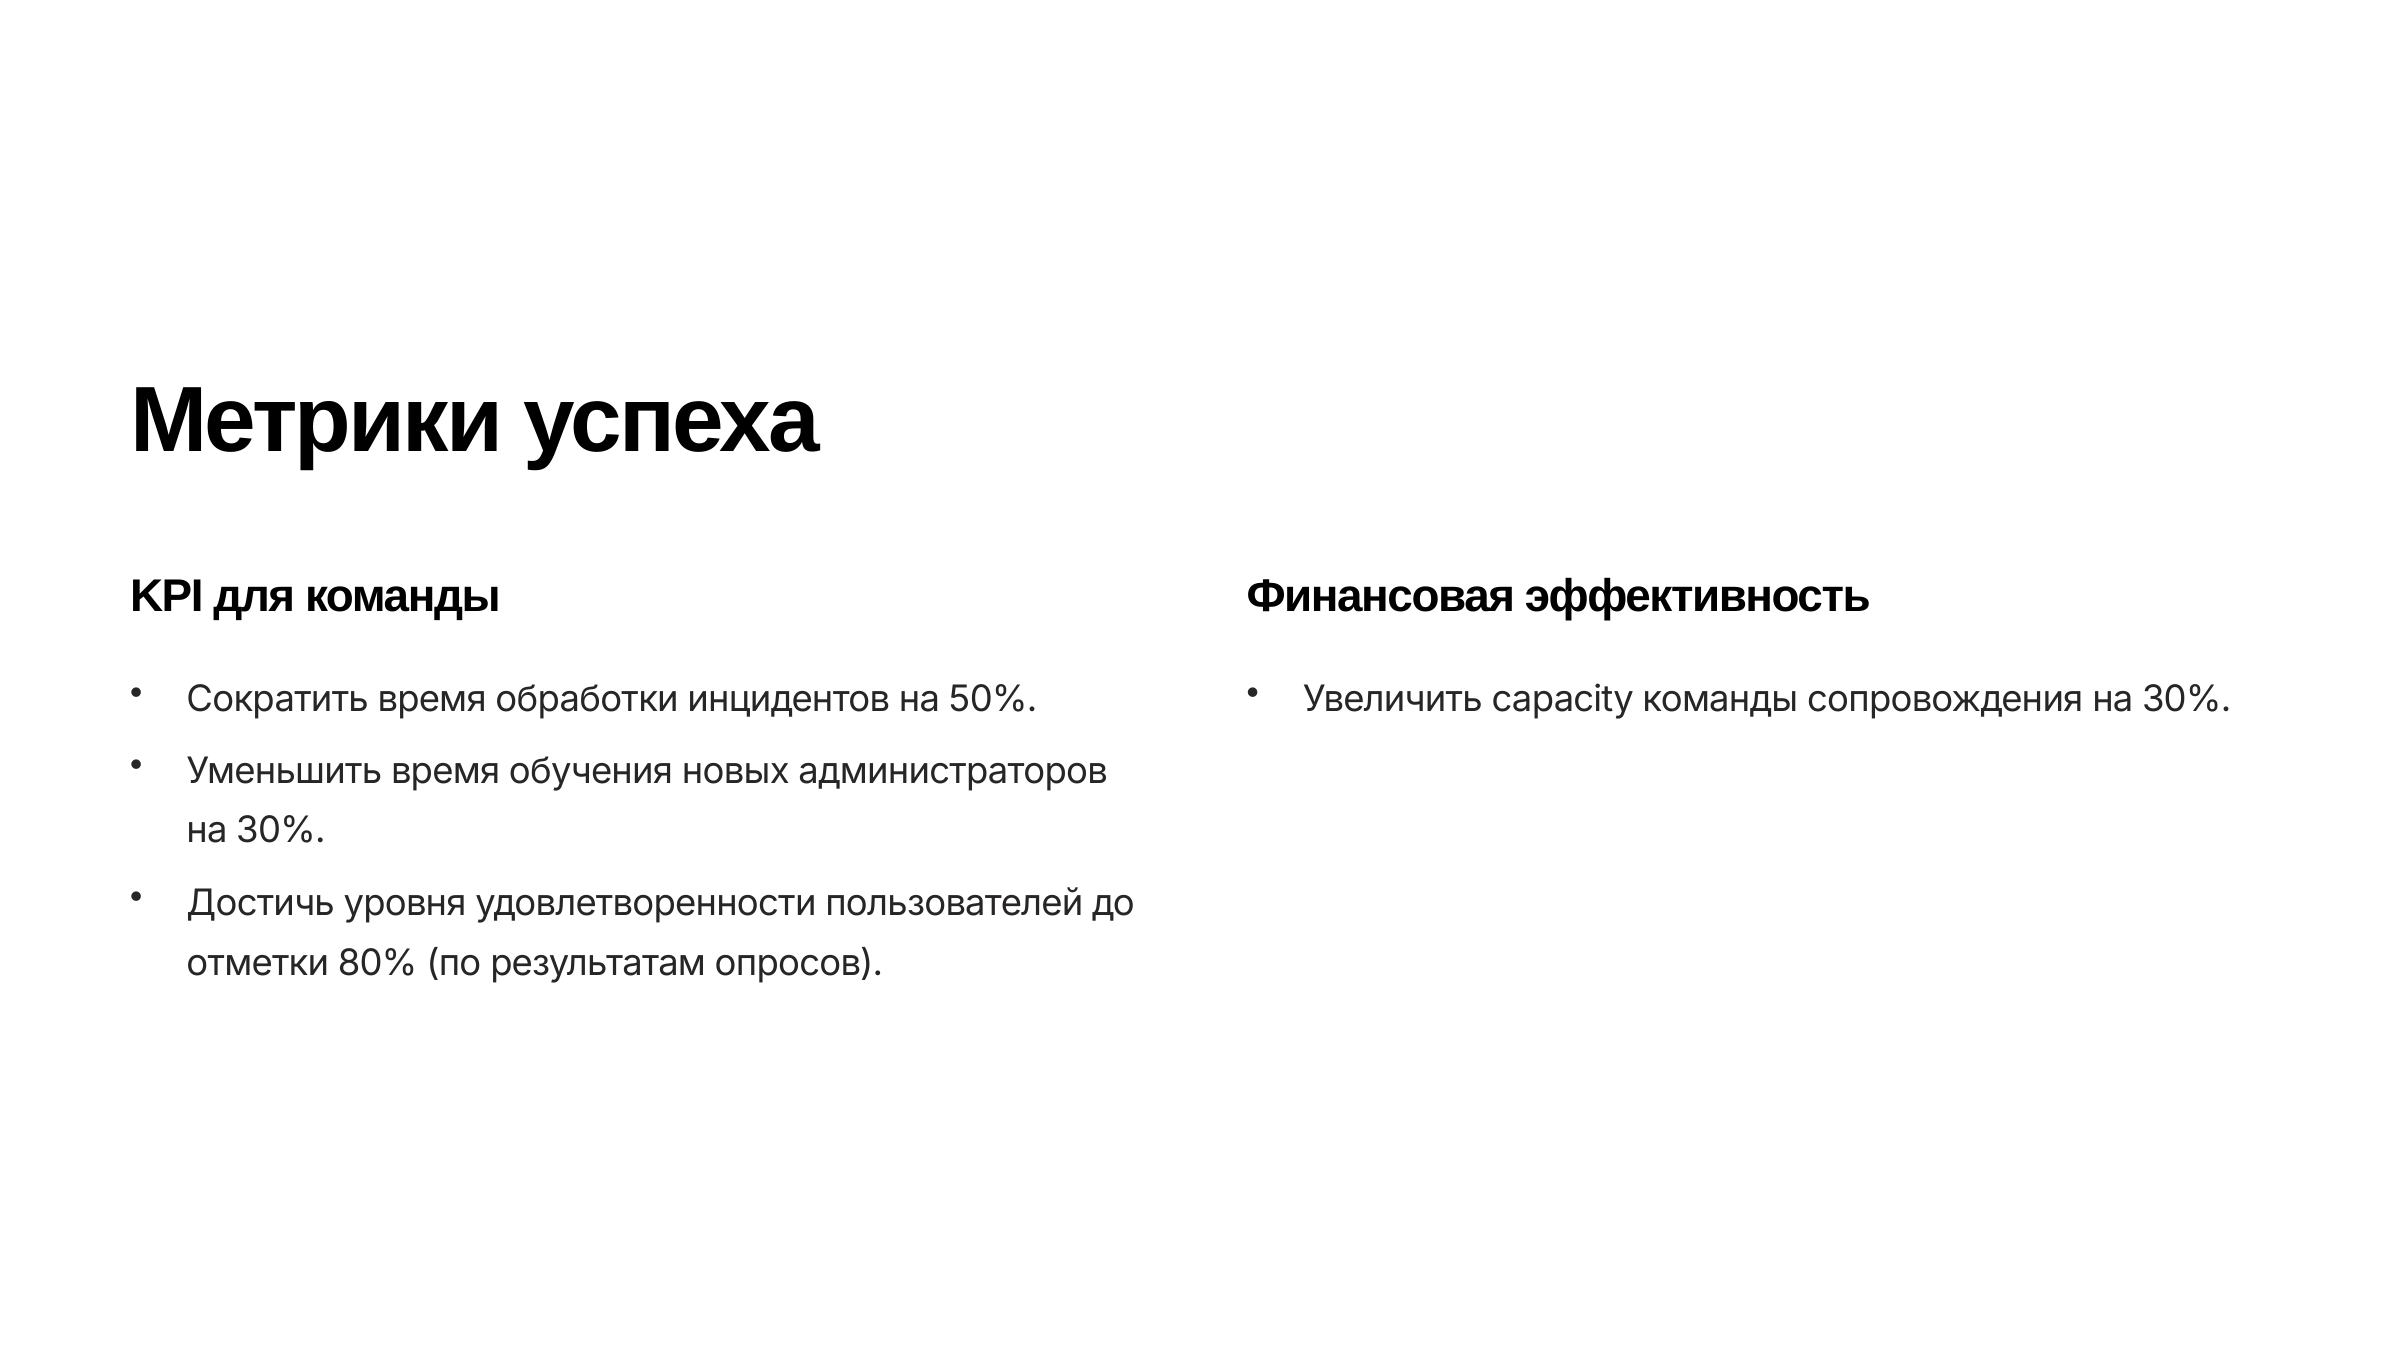

Метрики успеха
KPI для команды
Финансовая эффективность
Сократить время обработки инцидентов на 50%.
Увеличить capacity команды сопровождения на 30%.
Уменьшить время обучения новых администраторов на 30%.
Достичь уровня удовлетворенности пользователей до отметки 80% (по результатам опросов).